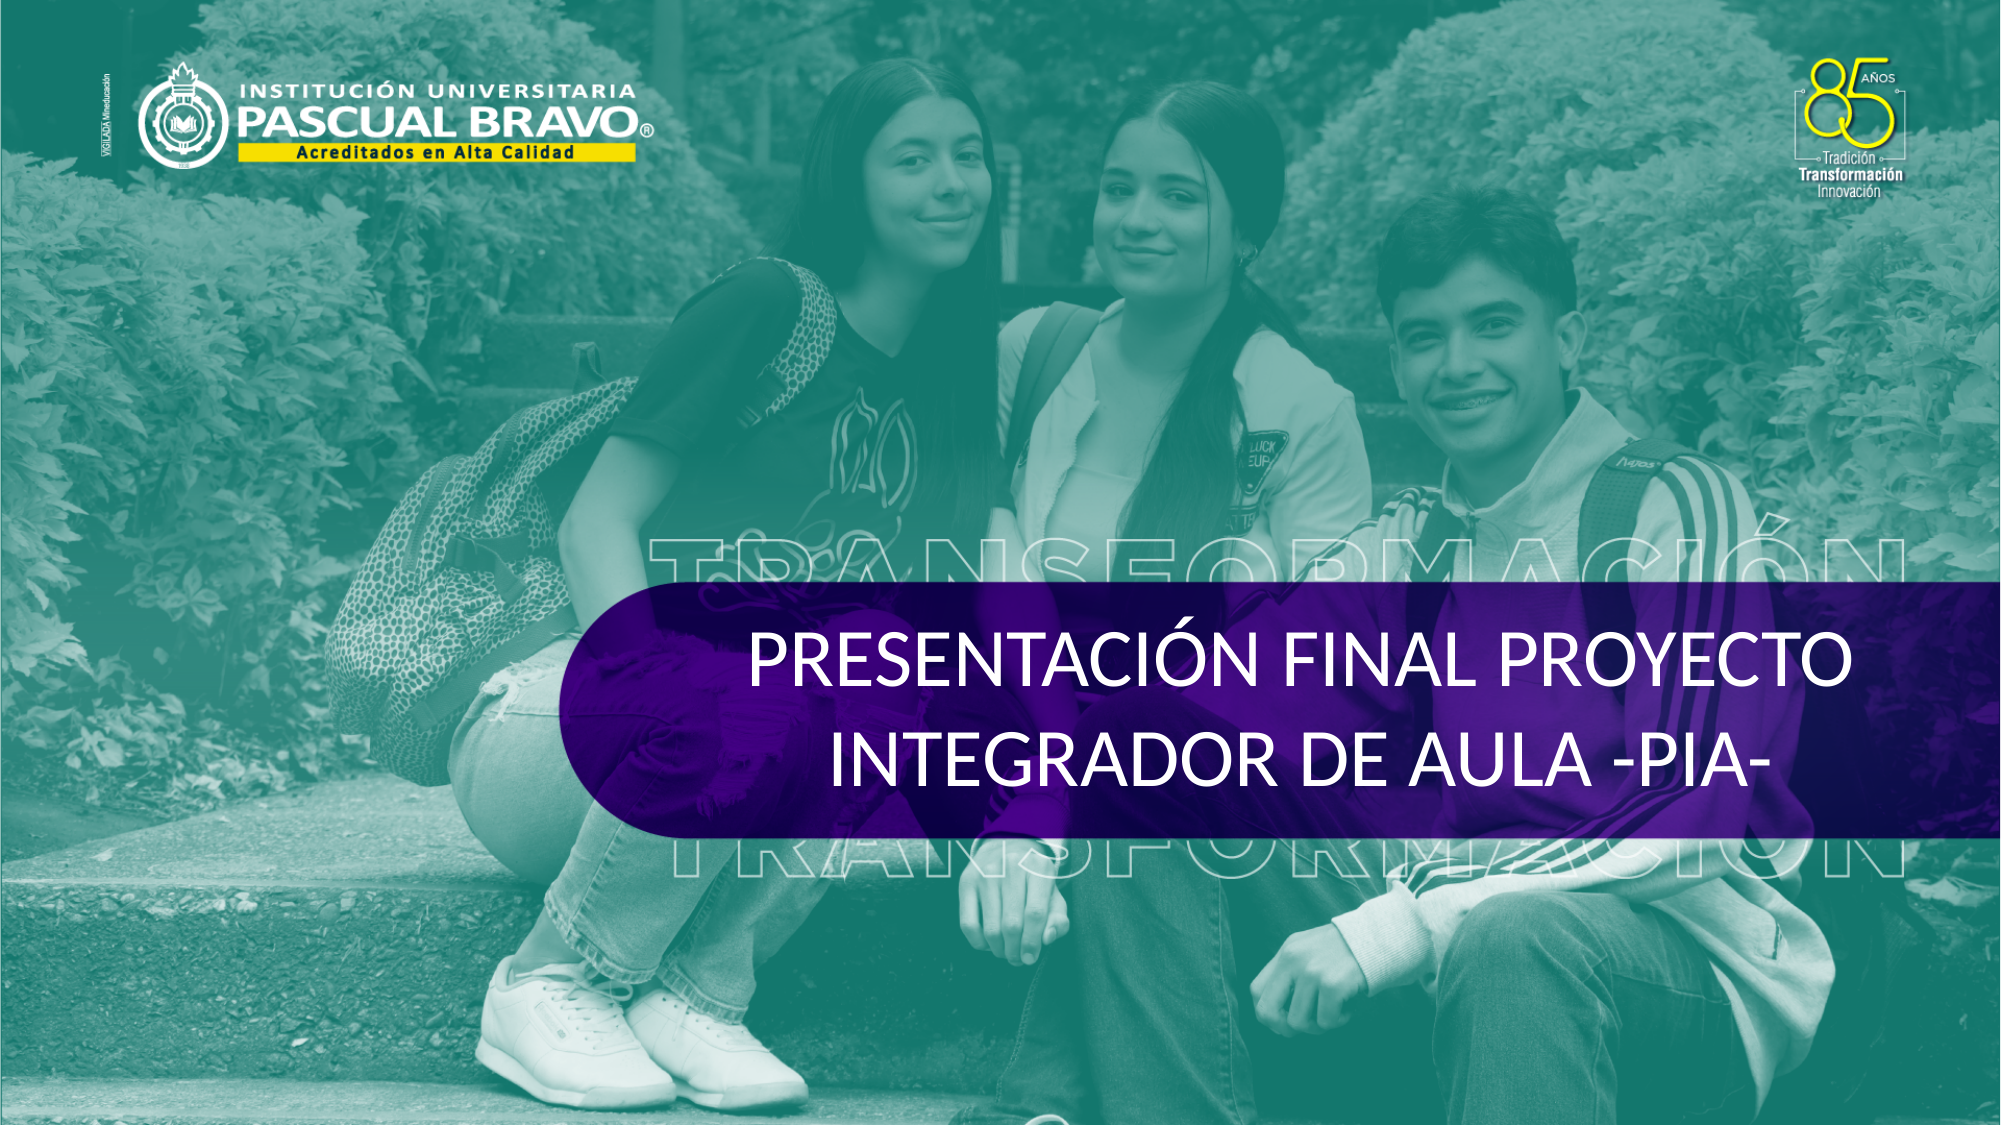

PRESENTACIÓN FINAL PROYECTO INTEGRADOR DE AULA -PIA-